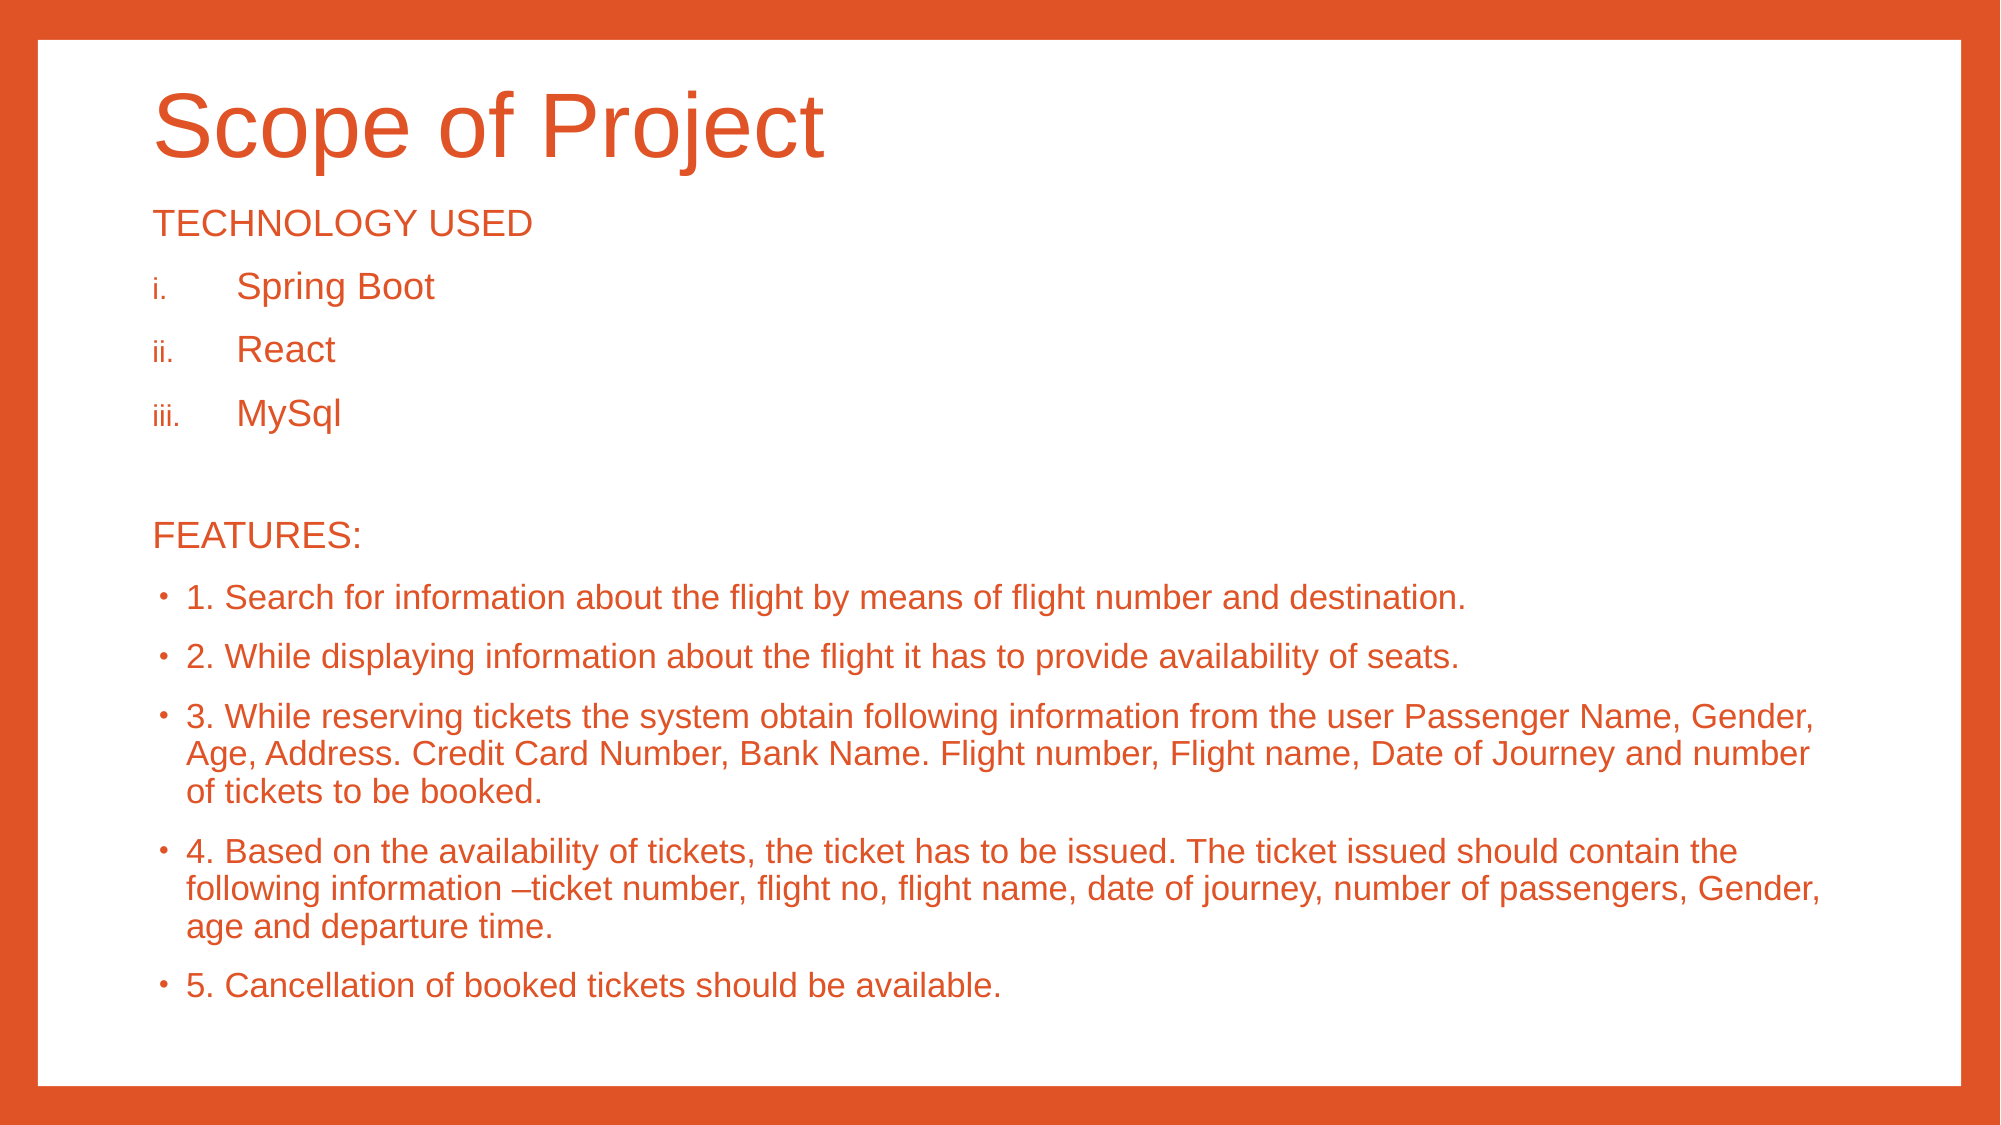

# Scope of Project
TECHNOLOGY USED
Spring Boot
React
MySql

FEATURES:
1. Search for information about the flight by means of flight number and destination.
2. While displaying information about the flight it has to provide availability of seats.
3. While reserving tickets the system obtain following information from the user Passenger Name, Gender, Age, Address. Credit Card Number, Bank Name. Flight number, Flight name, Date of Journey and number of tickets to be booked.
4. Based on the availability of tickets, the ticket has to be issued. The ticket issued should contain the following information –ticket number, flight no, flight name, date of journey, number of passengers, Gender, age and departure time.
5. Cancellation of booked tickets should be available.